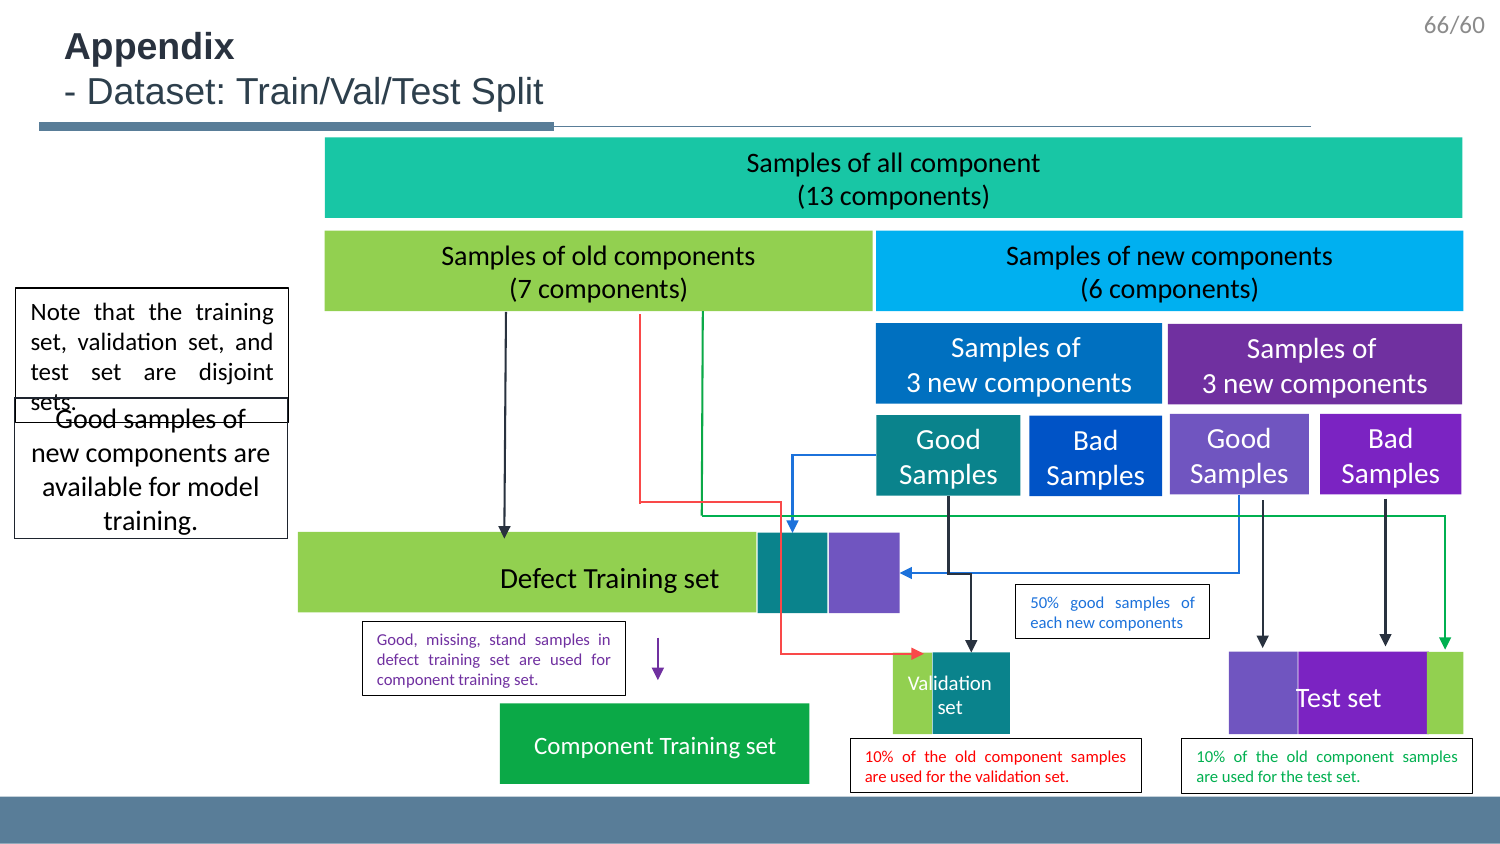

66
/60
Appendix
- Dataset: Train/Val/Test Split
Samples of all component
(13 components)
Samples of old components
(7 components)
Samples of new components
(6 components)
Note that the training set, validation set, and test set are disjoint sets.
Samples of
3 new components
Samples of
3 new components
Good samples of new components are available for model training.
Bad Samples
Good Samples
Good Samples
Bad Samples

Defect Training set
50% good samples of each new components
Good, missing, stand samples in defect training set are used for component training set.

Test set

Validation set

Component Training set
10% of the old component samples are used for the validation set.
10% of the old component samples are used for the test set.